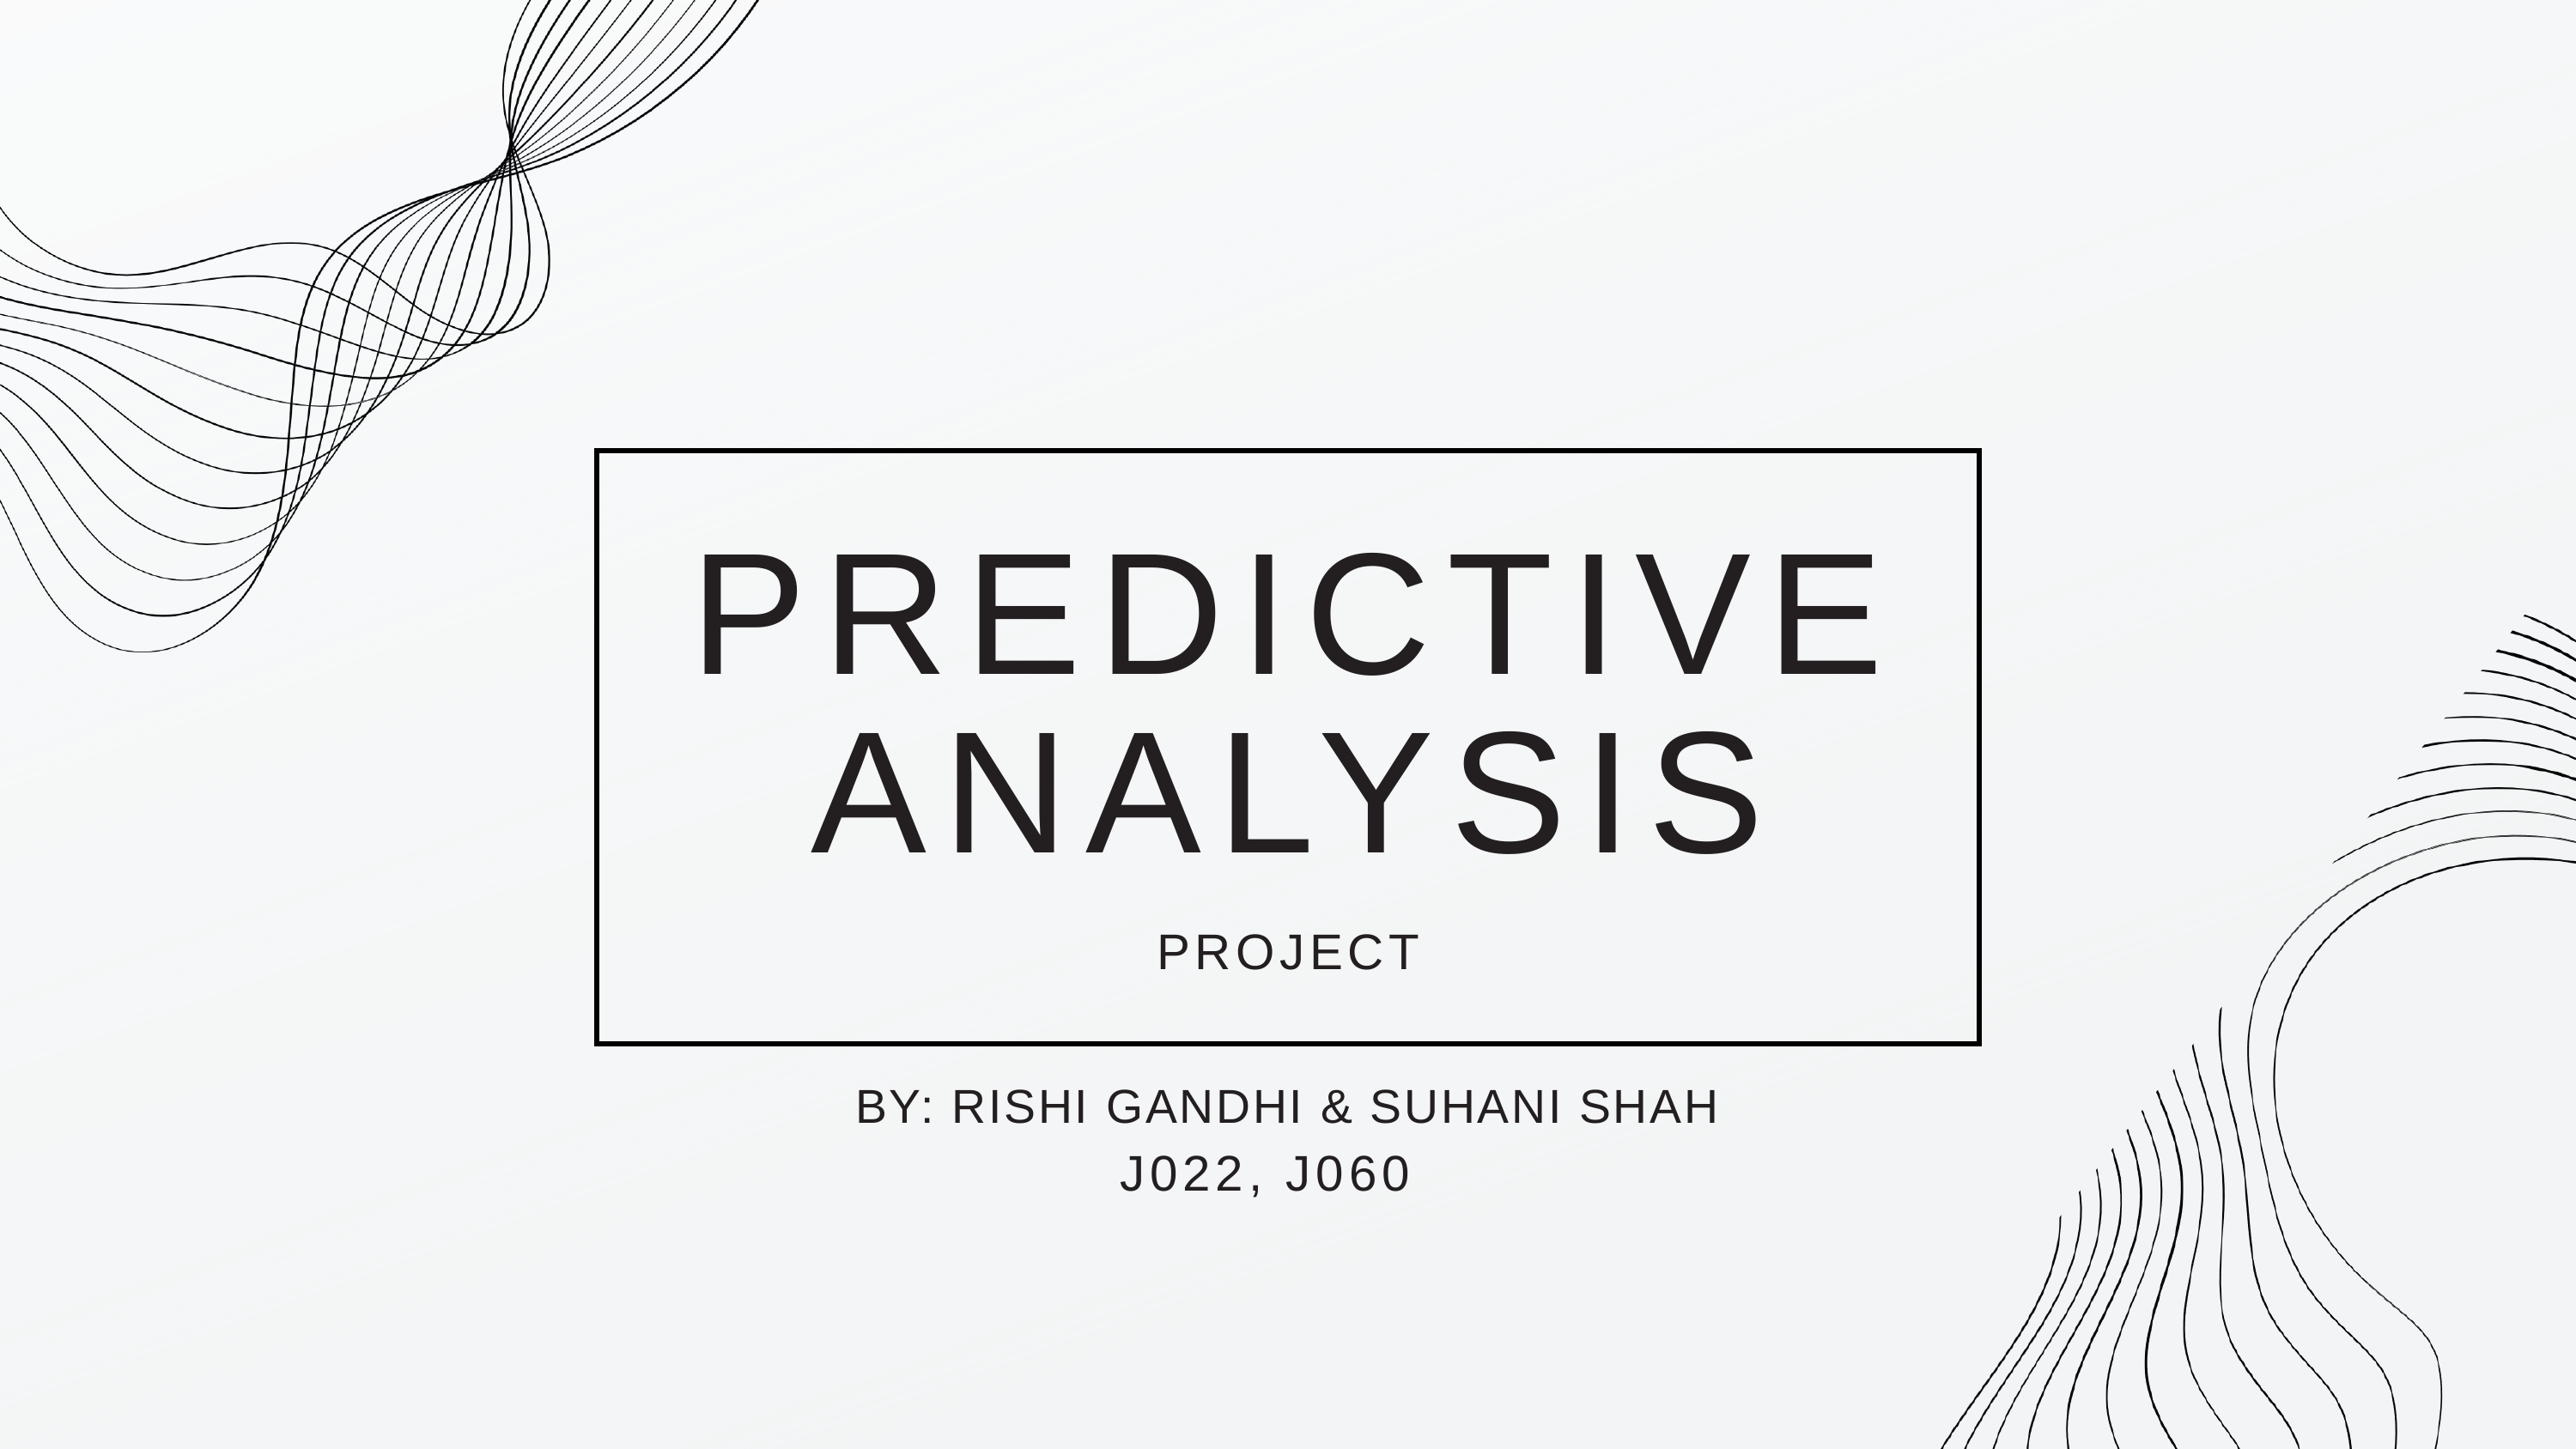

PREDICTIVE
ANALYSIS

PROJECT
BY: RISHI GANDHI & SUHANI SHAH
J022, J060